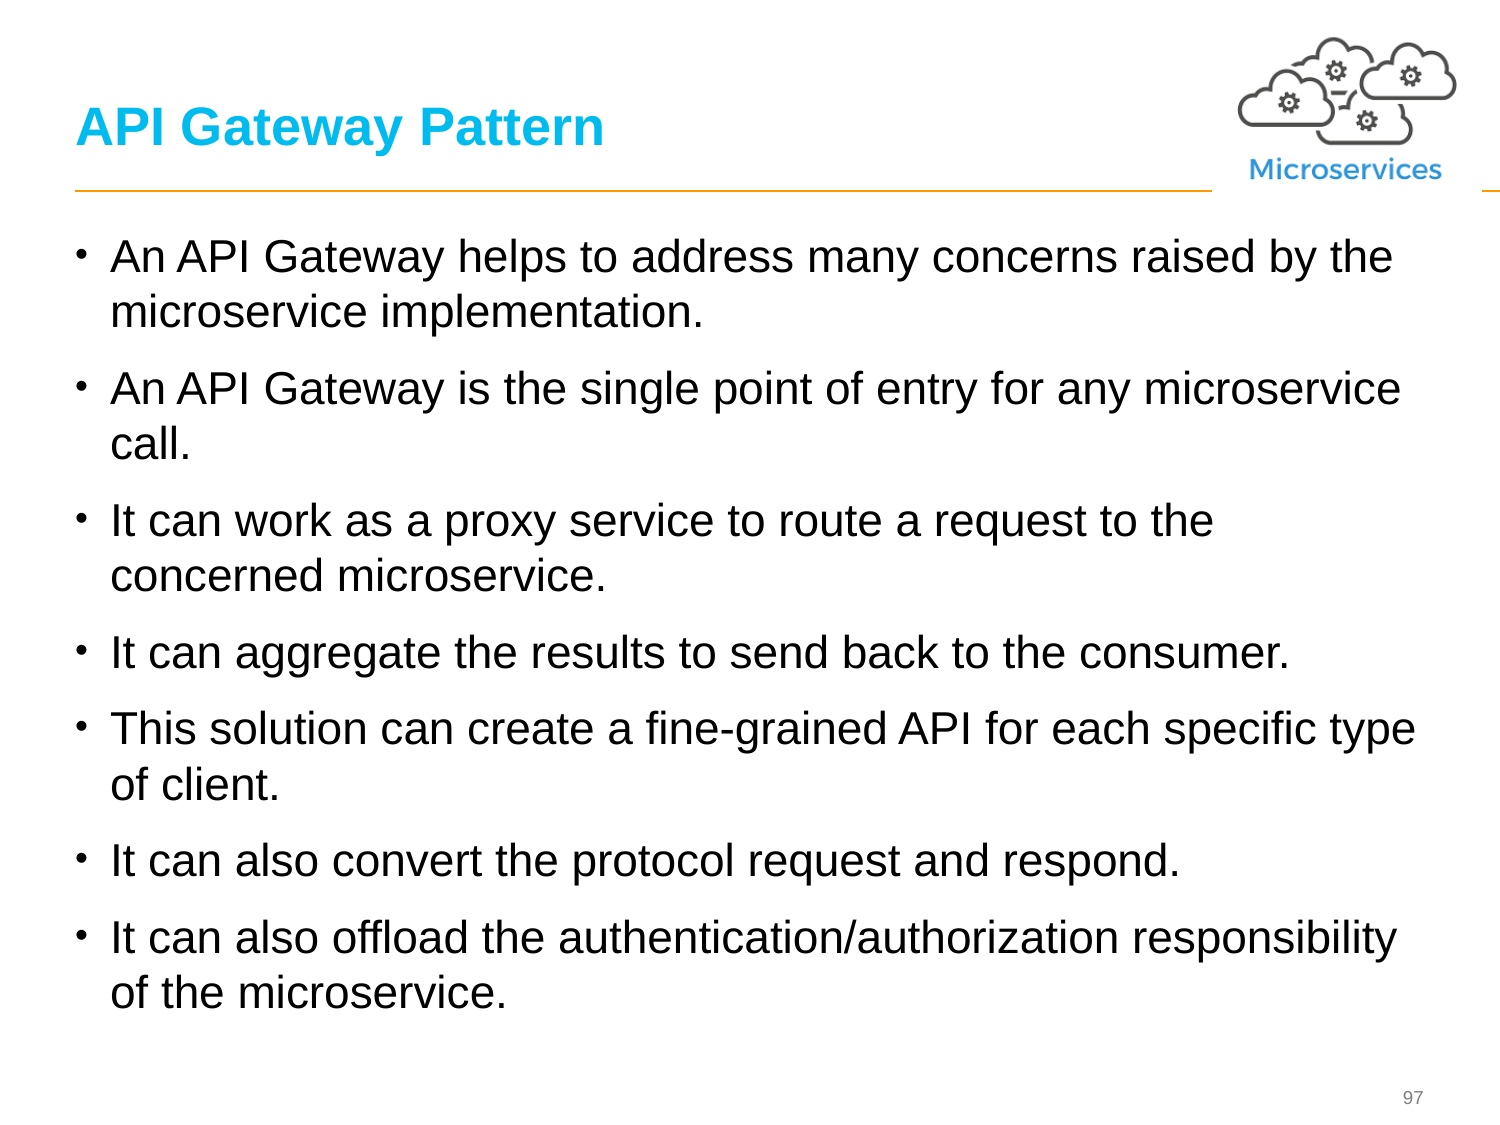

# API Gateway Pattern
An API Gateway helps to address many concerns raised by the microservice implementation.
An API Gateway is the single point of entry for any microservice call.
It can work as a proxy service to route a request to the concerned microservice.
It can aggregate the results to send back to the consumer.
This solution can create a fine-grained API for each specific type of client.
It can also convert the protocol request and respond.
It can also offload the authentication/authorization responsibility of the microservice.